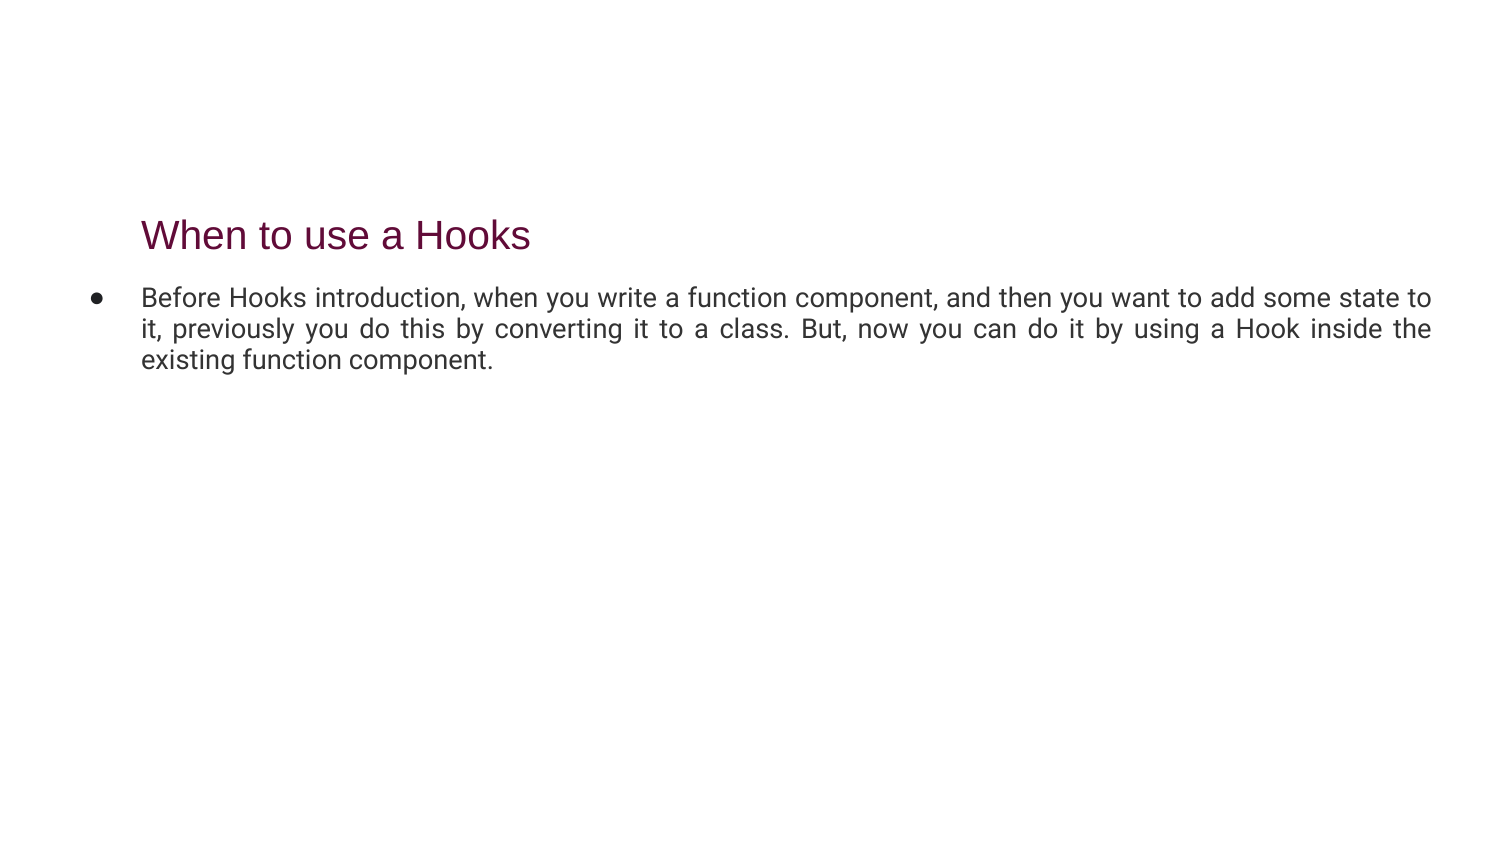

#
When to use a Hooks
Before Hooks introduction, when you write a function component, and then you want to add some state to it, previously you do this by converting it to a class. But, now you can do it by using a Hook inside the existing function component.